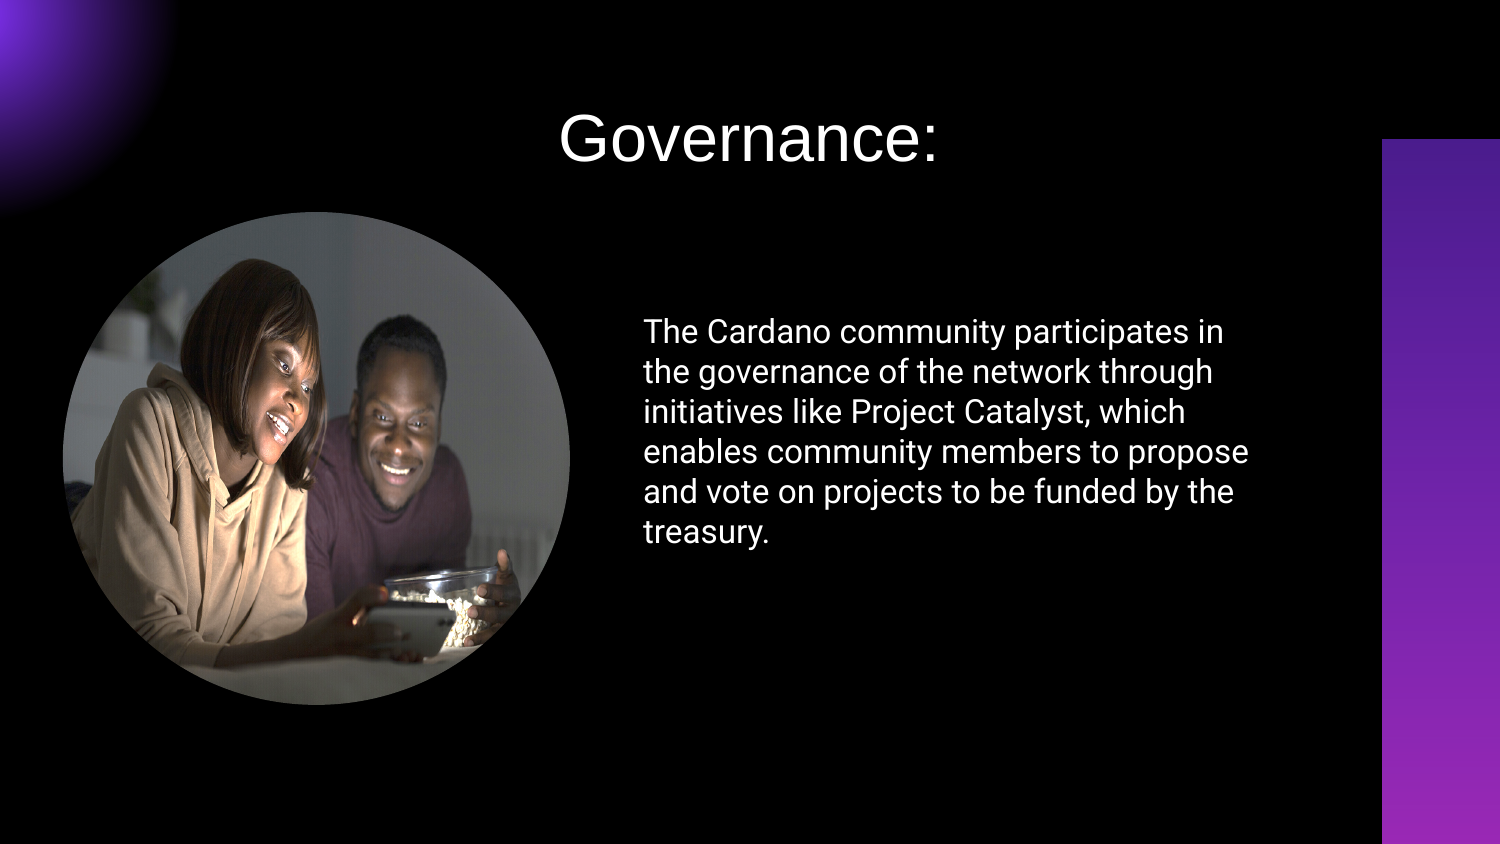

Governance:

The Cardano community participates in the governance of the network through initiatives like Project Catalyst, which enables community members to propose and vote on projects to be funded by the treasury.